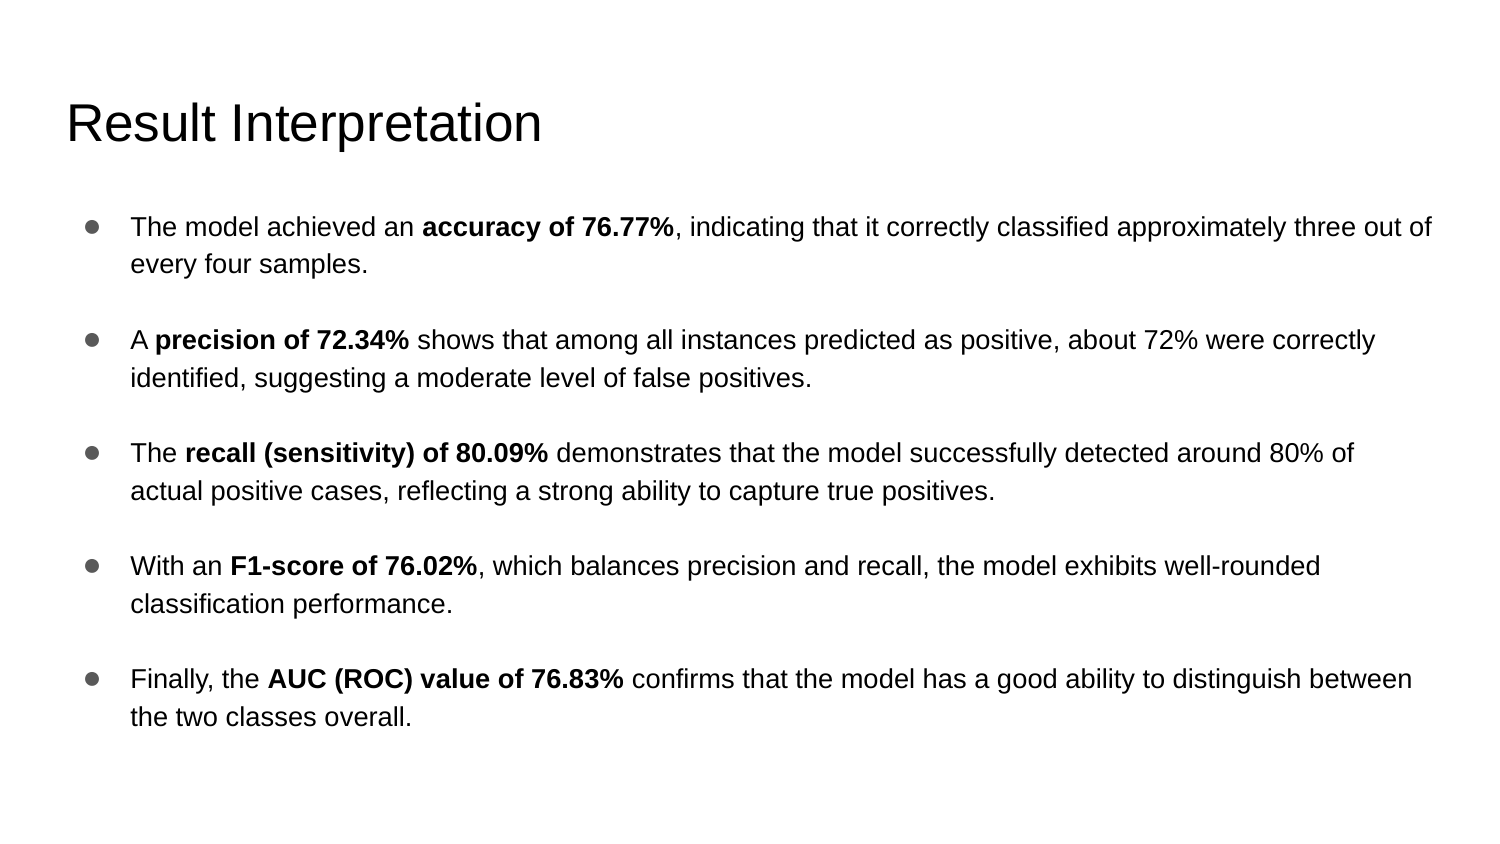

# Result Interpretation
The model achieved an accuracy of 76.77%, indicating that it correctly classified approximately three out of every four samples.

A precision of 72.34% shows that among all instances predicted as positive, about 72% were correctly identified, suggesting a moderate level of false positives.

The recall (sensitivity) of 80.09% demonstrates that the model successfully detected around 80% of actual positive cases, reflecting a strong ability to capture true positives.

With an F1-score of 76.02%, which balances precision and recall, the model exhibits well-rounded classification performance.

Finally, the AUC (ROC) value of 76.83% confirms that the model has a good ability to distinguish between the two classes overall.